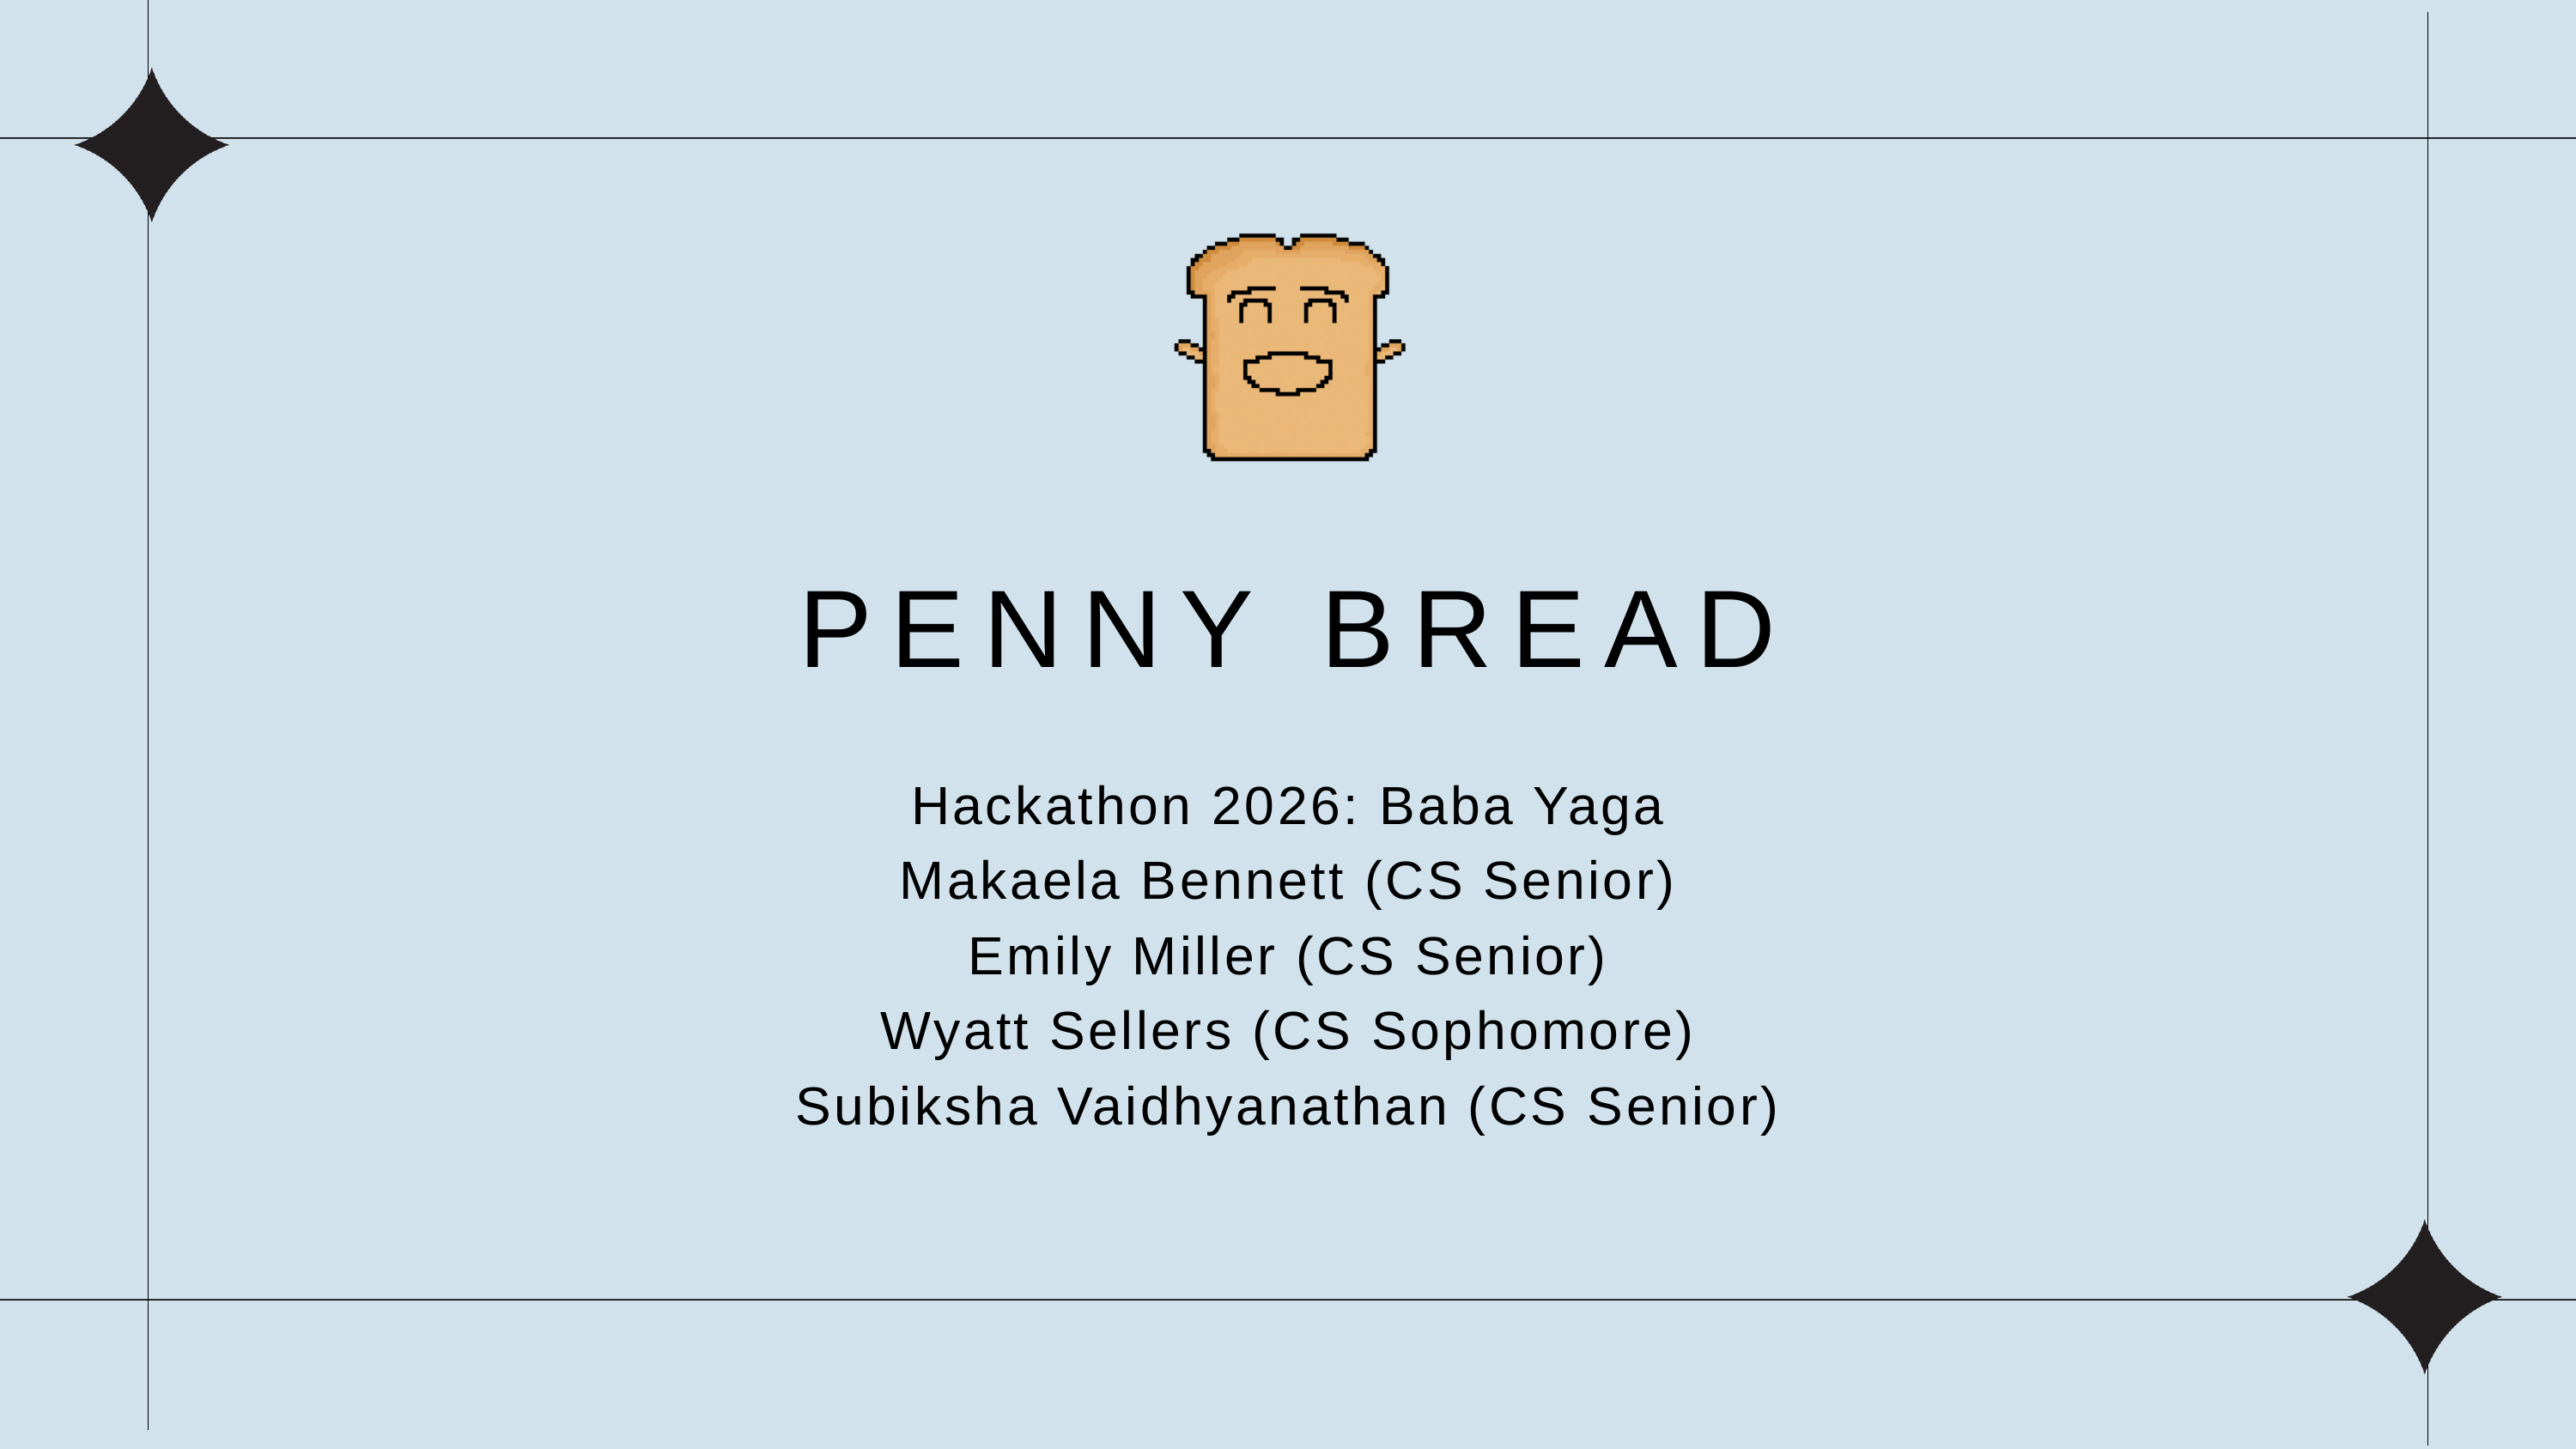

PENNY BREAD

Hackathon 2026: Baba Yaga
Makaela Bennett (CS Senior)
Emily Miller (CS Senior)
Wyatt Sellers (CS Sophomore)
Subiksha Vaidhyanathan (CS Senior)